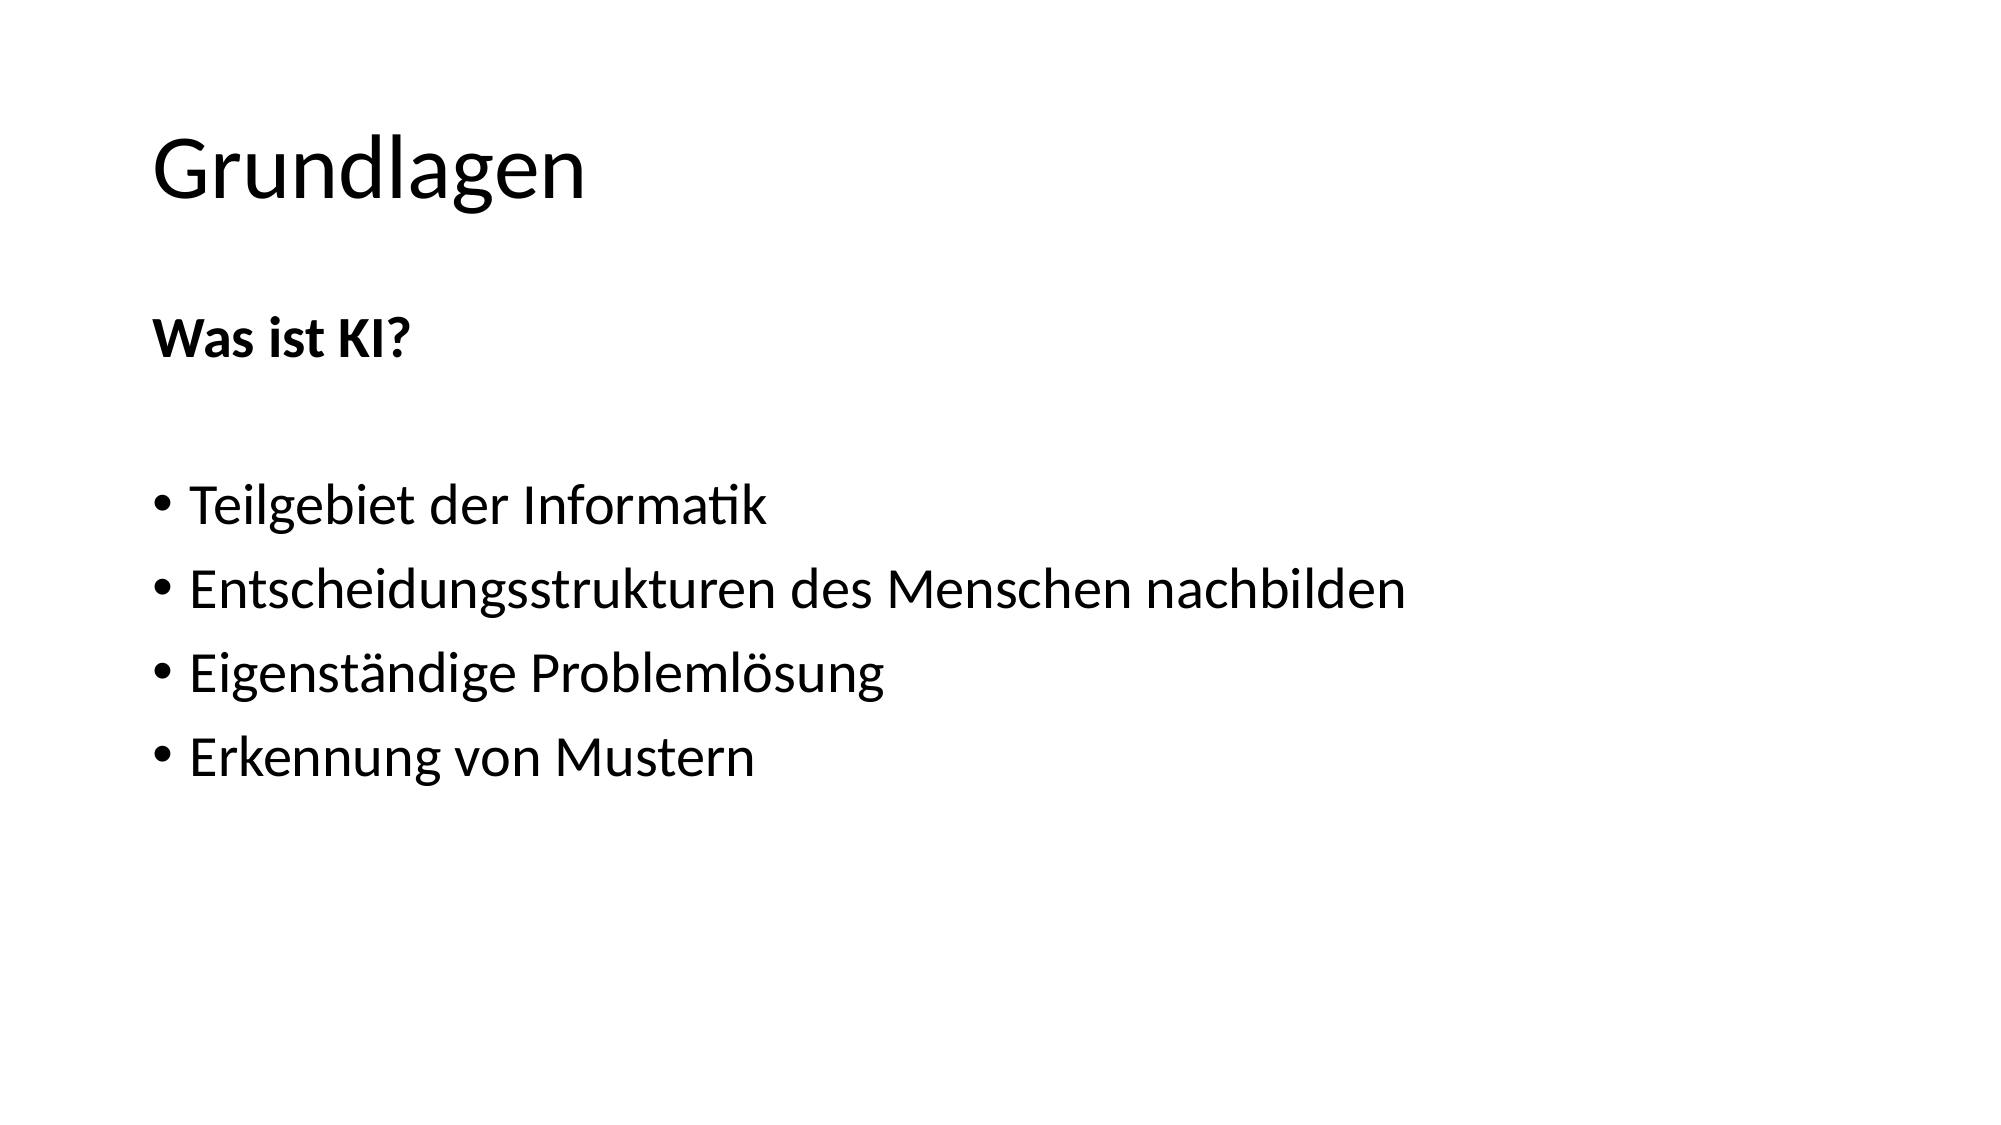

# Grundlagen
Was ist KI?

Teilgebiet der Informatik
Entscheidungsstrukturen des Menschen nachbilden
Eigenständige Problemlösung
Erkennung von Mustern